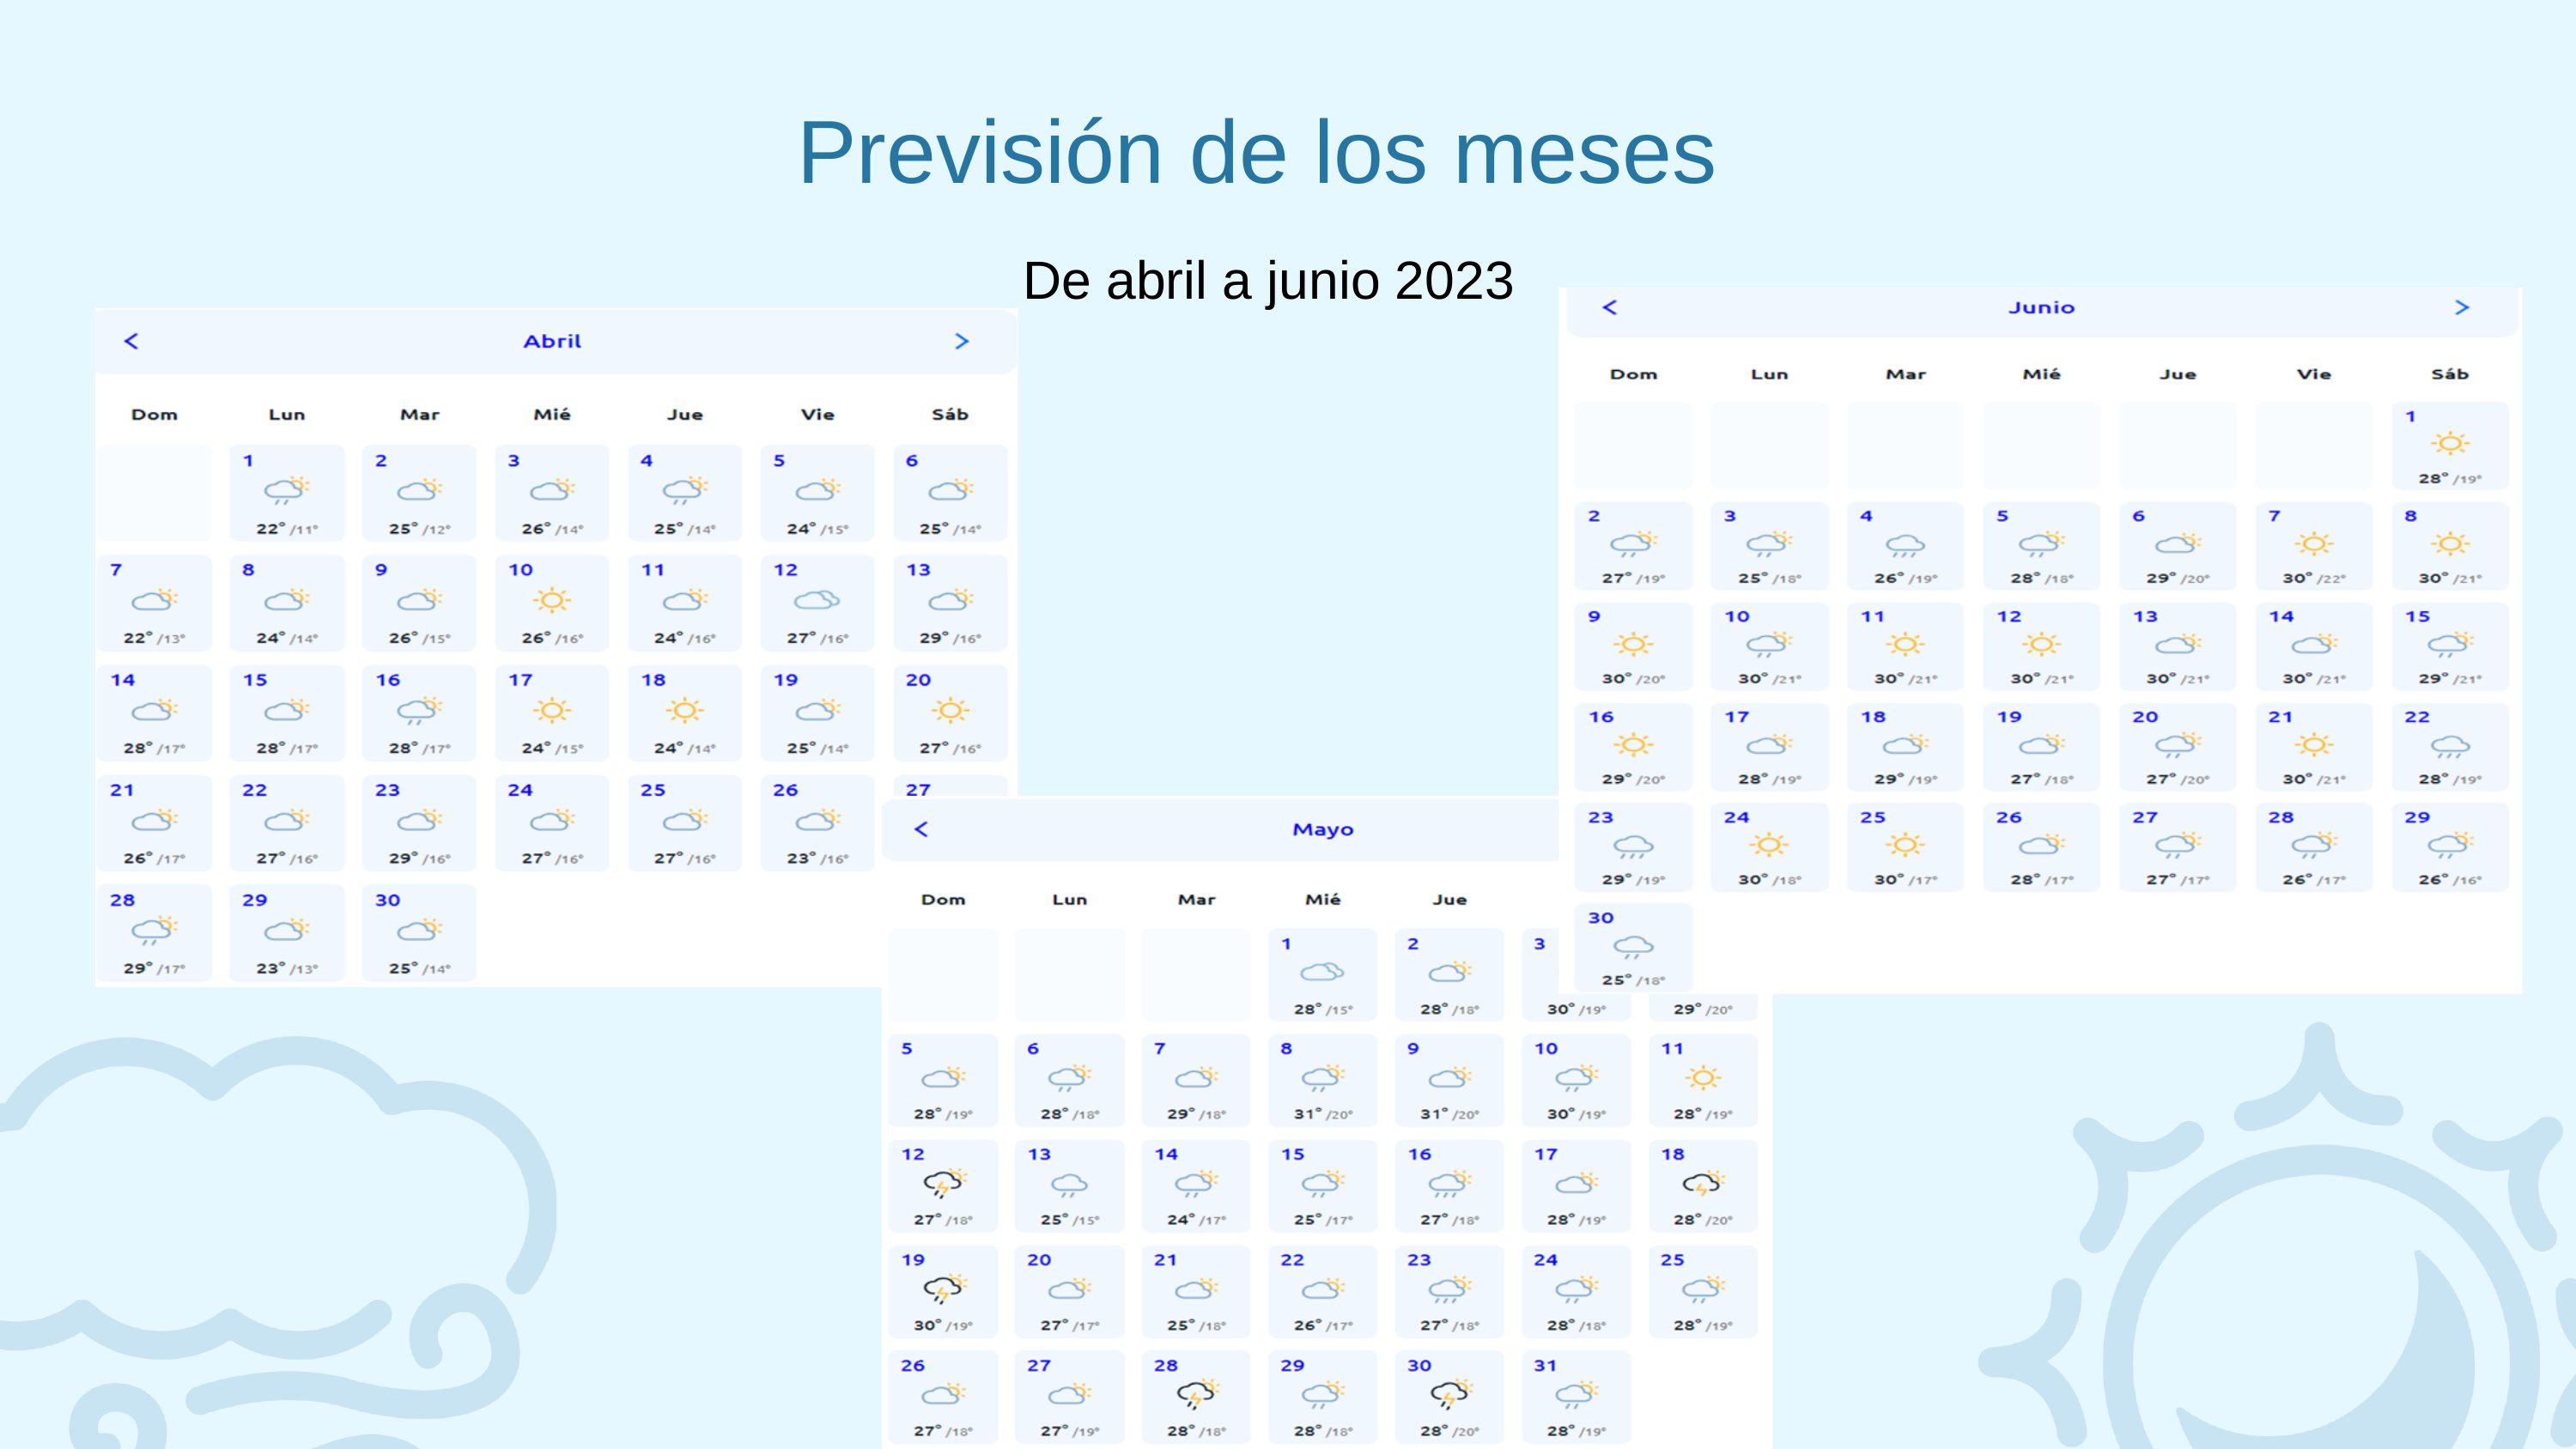

Previsión de los meses
De abril a junio 2023